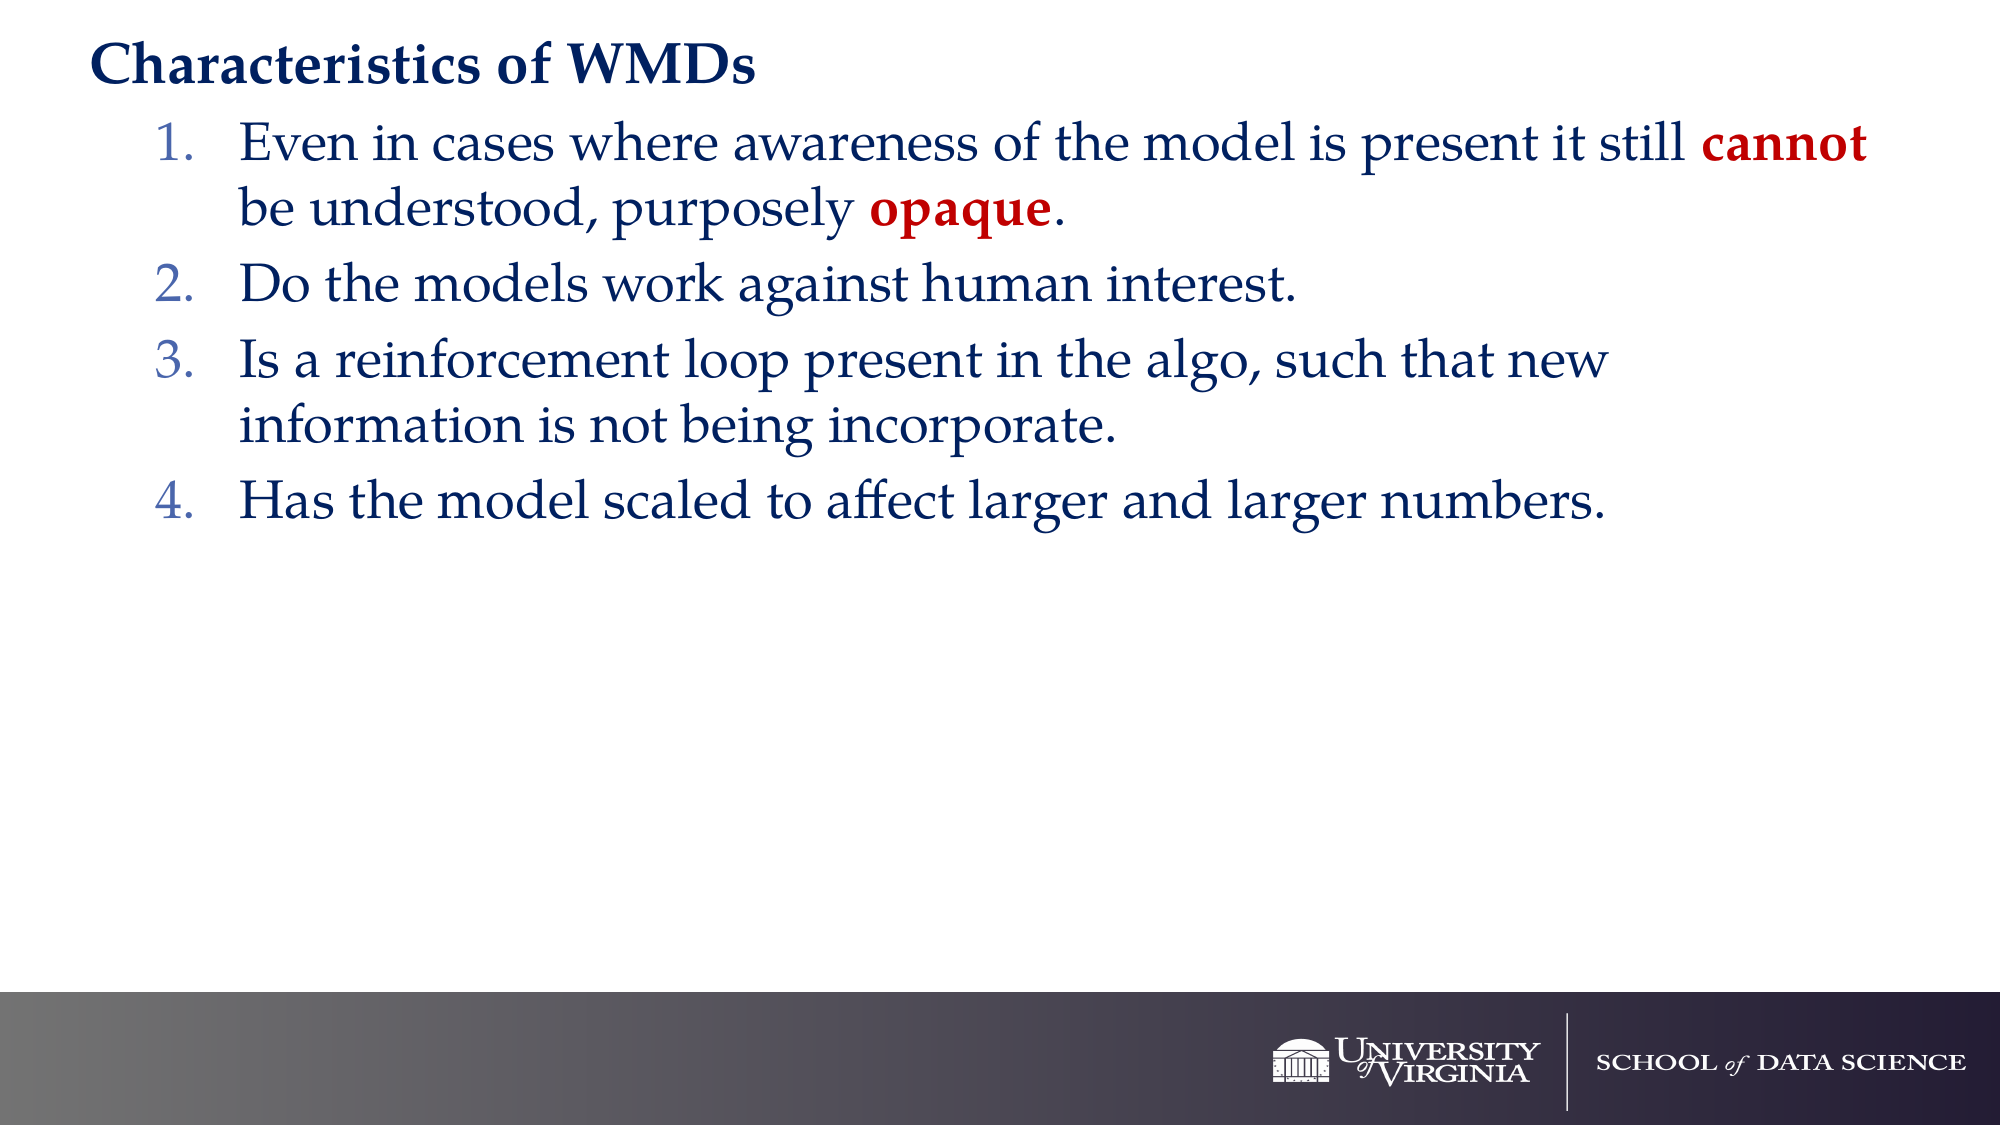

Characteristics of WMDs
Even in cases where awareness of the model is present it still cannot be understood, purposely opaque.
Do the models work against human interest.
Is a reinforcement loop present in the algo, such that new information is not being incorporate.
Has the model scaled to affect larger and larger numbers.